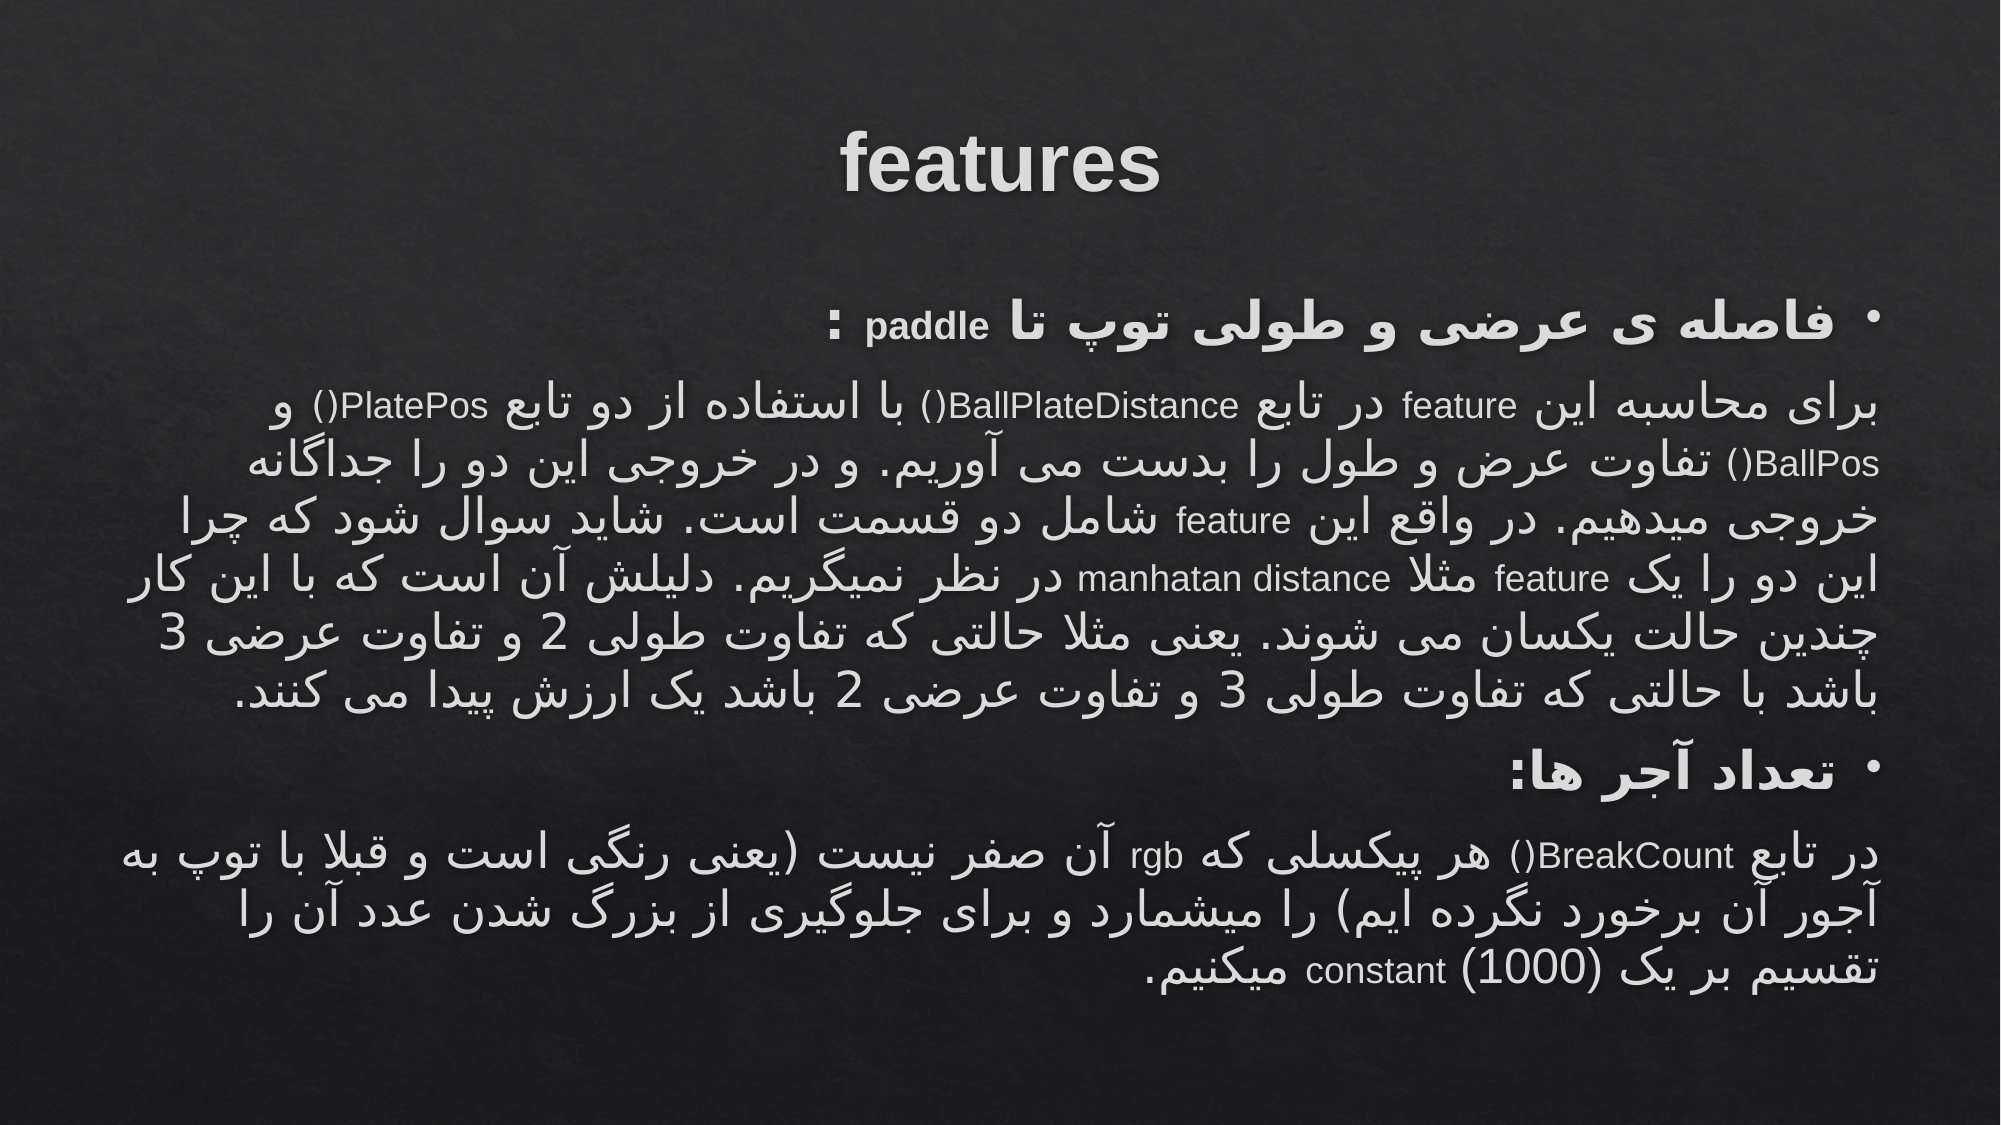

features

فاصله ی عرضی و طولی توپ تا paddle :
	برای محاسبه این feature در تابع BallPlateDistance() با استفاده از دو تابع PlatePos() و BallPos() تفاوت عرض و طول را بدست می آوریم. و در خروجی این دو را جداگانه خروجی میدهیم. در واقع این feature شامل دو قسمت است. شاید سوال شود که چرا این دو را یک feature مثلا manhatan distance در نظر نمیگریم. دلیلش آن است که با این کار چندین حالت یکسان می شوند. یعنی مثلا حالتی که تفاوت طولی 2 و تفاوت عرضی 3 باشد با حالتی که تفاوت طولی 3 و تفاوت عرضی 2 باشد یک ارزش پیدا می کنند.
تعداد آجر ها:
	در تابع BreakCount() هر پیکسلی که rgb آن صفر نیست (یعنی رنگی است و قبلا با توپ به آجور آن برخورد نگرده ایم) را میشمارد و برای جلوگیری از بزرگ شدن عدد آن را تقسیم بر یک constant (1000) میکنیم.